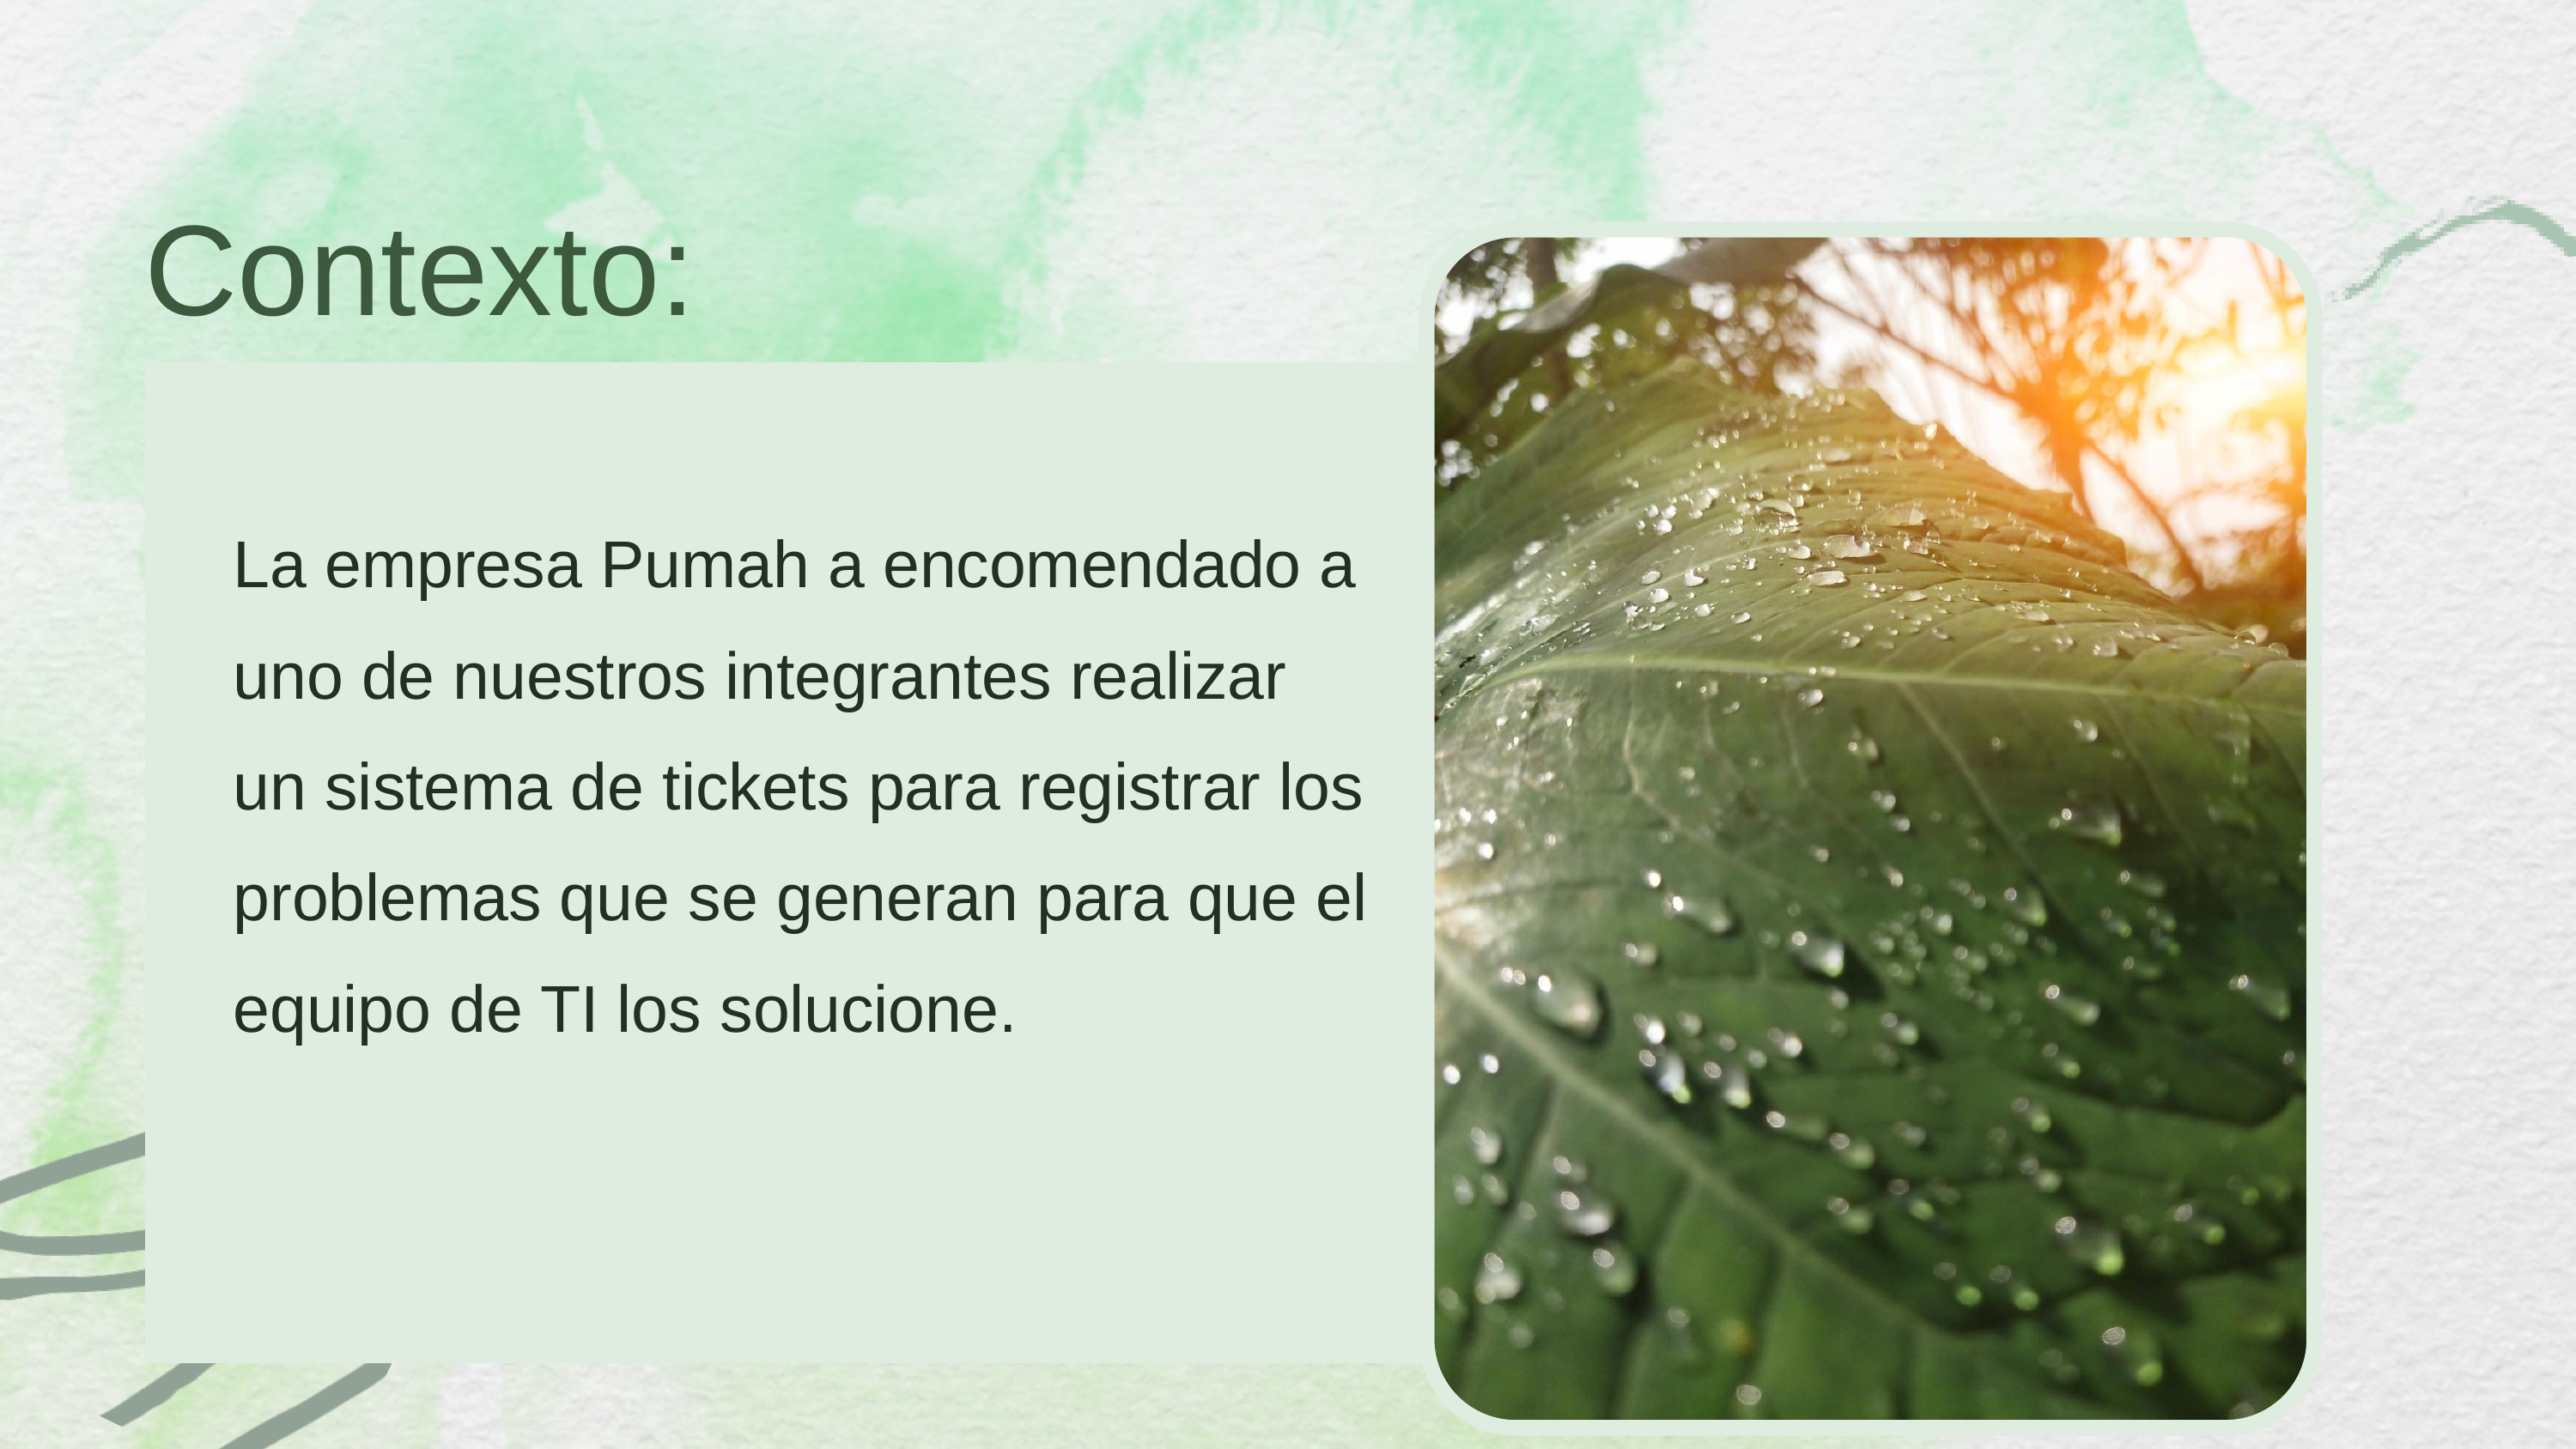

Contexto:

La empresa Pumah a encomendado a uno de nuestros integrantes realizar un sistema de tickets para registrar los problemas que se generan para que el equipo de TI los solucione.